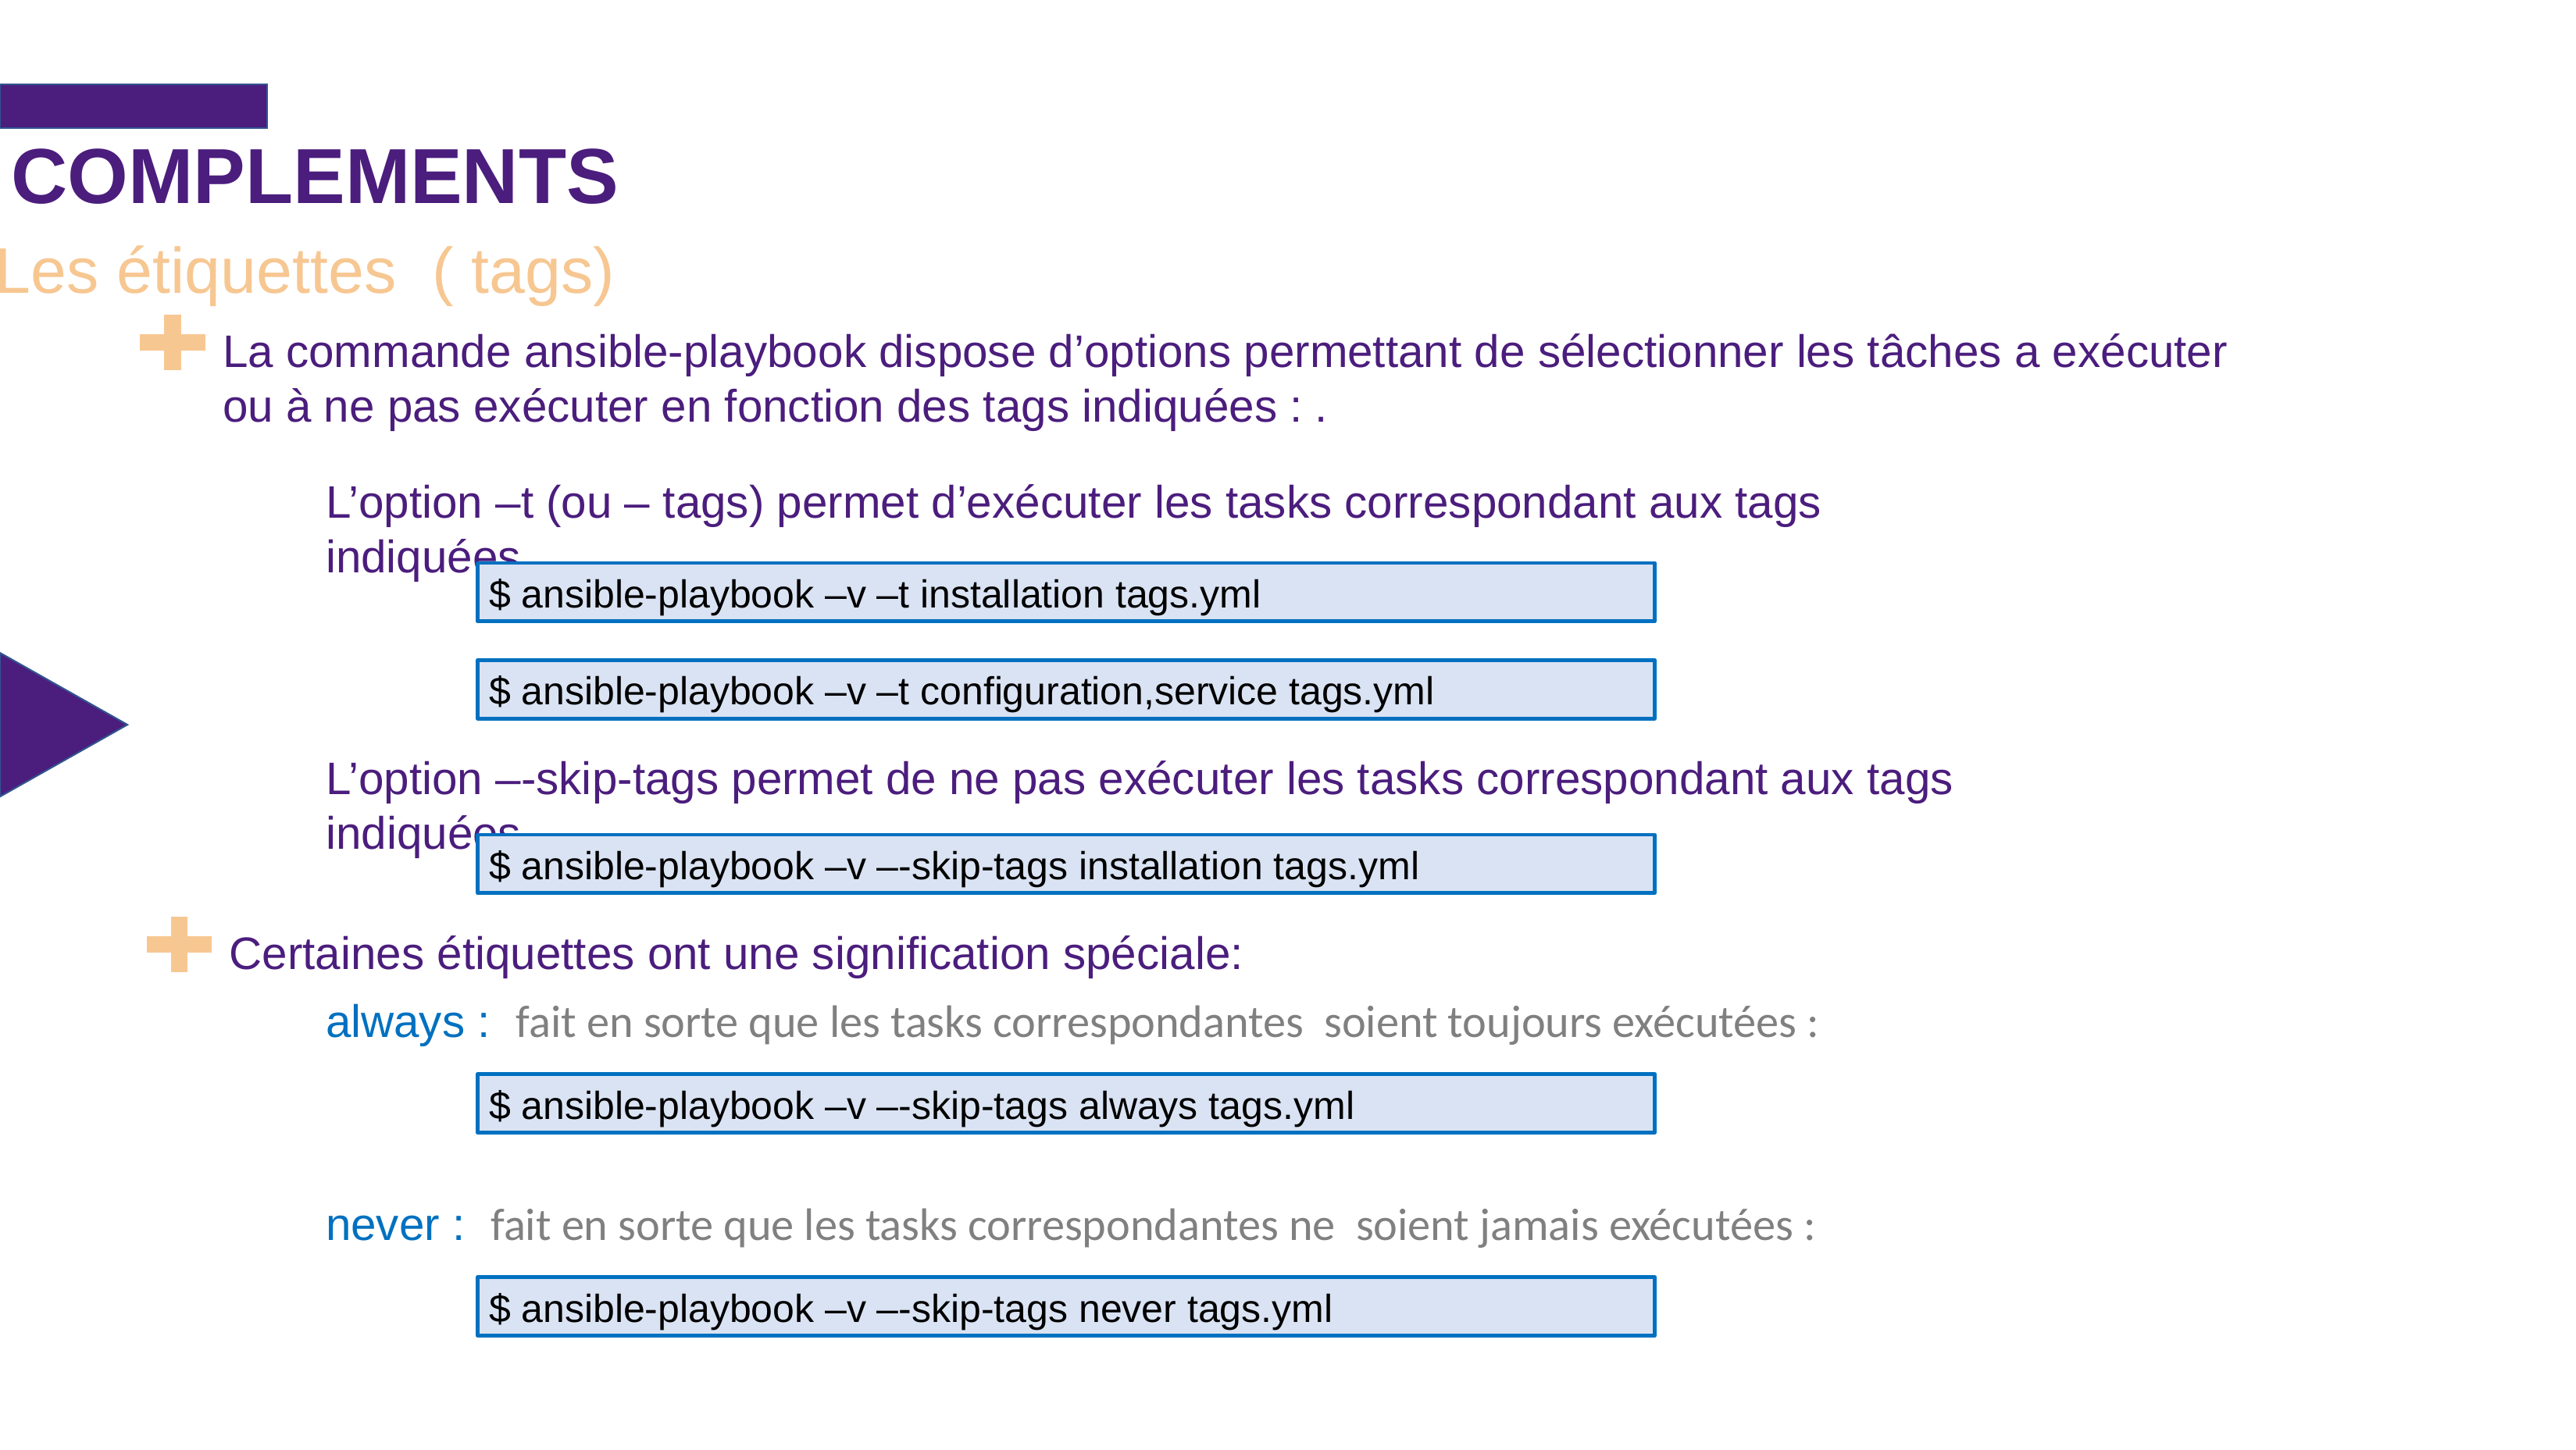

COMPLEMENTS
Les étiquettes  ( tags)

La commande ansible-playbook dispose d’options permettant de sélectionner les tâches a exécuter ou à ne pas exécuter en fonction des tags indiquées : .
L’option –t (ou – tags) permet d’exécuter les tasks correspondant aux tags indiquées
$ ansible-playbook –v –t installation tags.yml
$ ansible-playbook –v –t configuration,service tags.yml

L’option –-skip-tags permet de ne pas exécuter les tasks correspondant aux tags indiquées
$ ansible-playbook –v –-skip-tags installation tags.yml

Certaines étiquettes ont une signification spéciale:
always :  fait en sorte que les tasks correspondantes  soient toujours exécutées :
$ ansible-playbook –v –-skip-tags always tags.yml
never :  fait en sorte que les tasks correspondantes ne  soient jamais exécutées :
$ ansible-playbook –v –-skip-tags never tags.yml